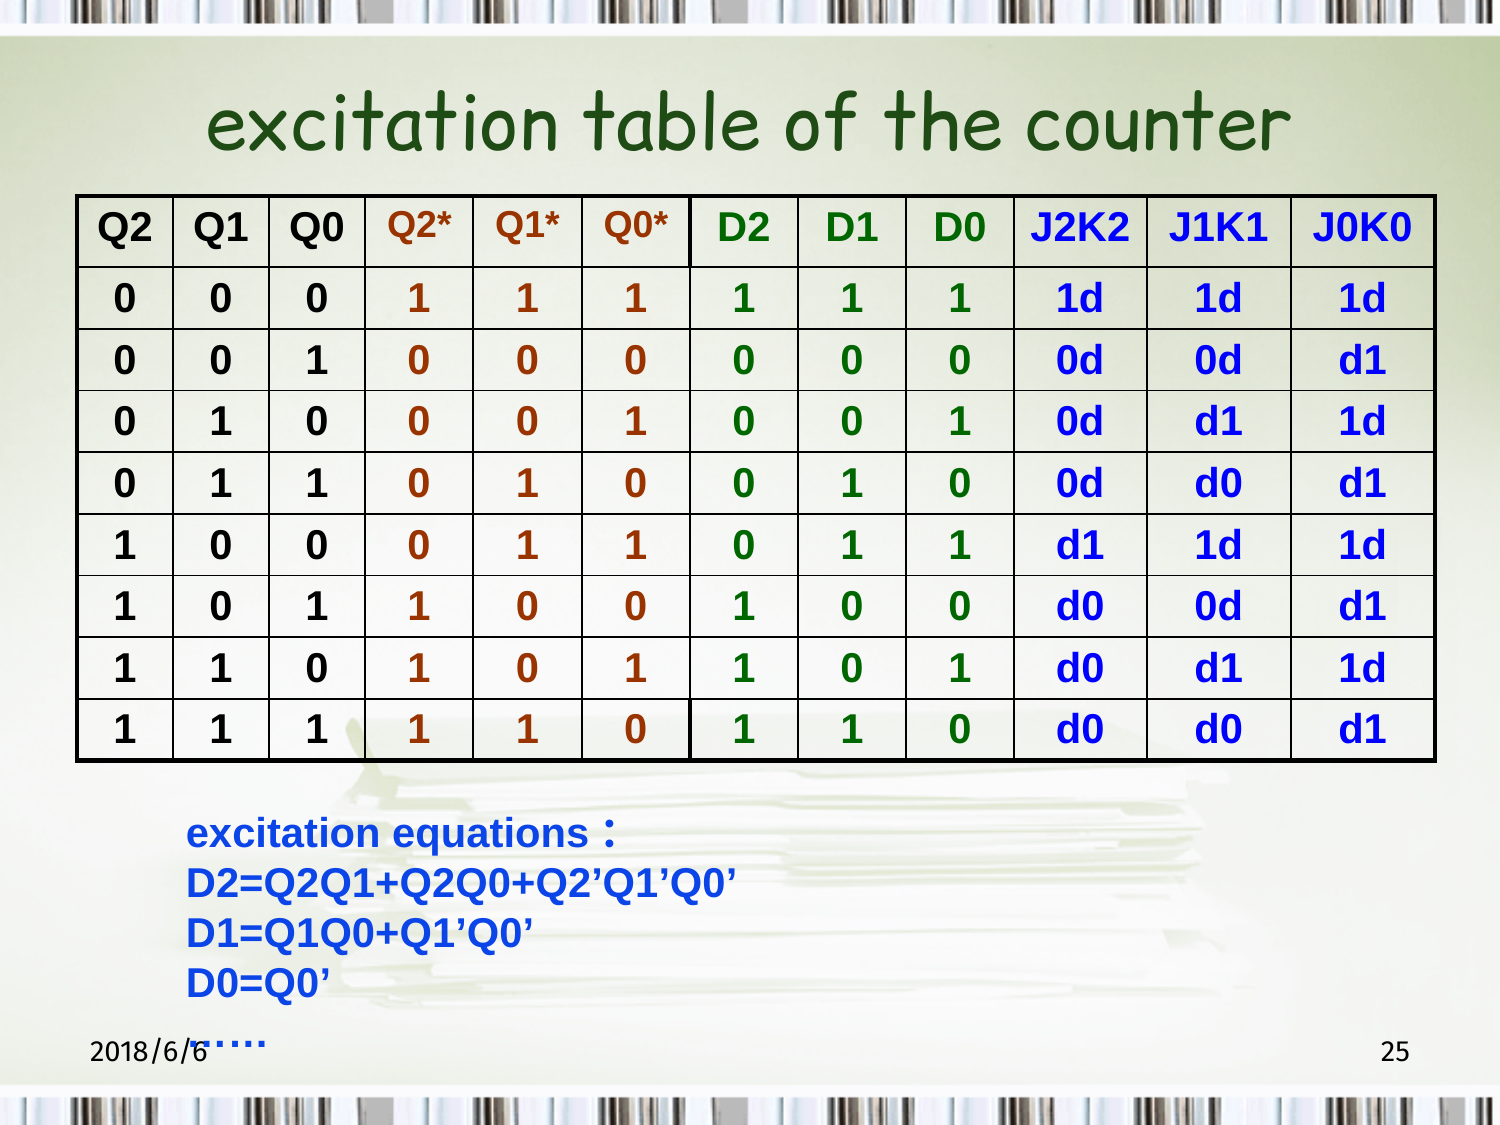

# excitation table of the counter
| Q2 | Q1 | Q0 | Q2\* | Q1\* | Q0\* | D2 | D1 | D0 | J2K2 | J1K1 | J0K0 |
| --- | --- | --- | --- | --- | --- | --- | --- | --- | --- | --- | --- |
| 0 | 0 | 0 | 1 | 1 | 1 | 1 | 1 | 1 | 1d | 1d | 1d |
| 0 | 0 | 1 | 0 | 0 | 0 | 0 | 0 | 0 | 0d | 0d | d1 |
| 0 | 1 | 0 | 0 | 0 | 1 | 0 | 0 | 1 | 0d | d1 | 1d |
| 0 | 1 | 1 | 0 | 1 | 0 | 0 | 1 | 0 | 0d | d0 | d1 |
| 1 | 0 | 0 | 0 | 1 | 1 | 0 | 1 | 1 | d1 | 1d | 1d |
| 1 | 0 | 1 | 1 | 0 | 0 | 1 | 0 | 0 | d0 | 0d | d1 |
| 1 | 1 | 0 | 1 | 0 | 1 | 1 | 0 | 1 | d0 | d1 | 1d |
| 1 | 1 | 1 | 1 | 1 | 0 | 1 | 1 | 0 | d0 | d0 | d1 |
excitation equations：
D2=Q2Q1+Q2Q0+Q2’Q1’Q0’
D1=Q1Q0+Q1’Q0’
D0=Q0’
……
2018/6/6
25